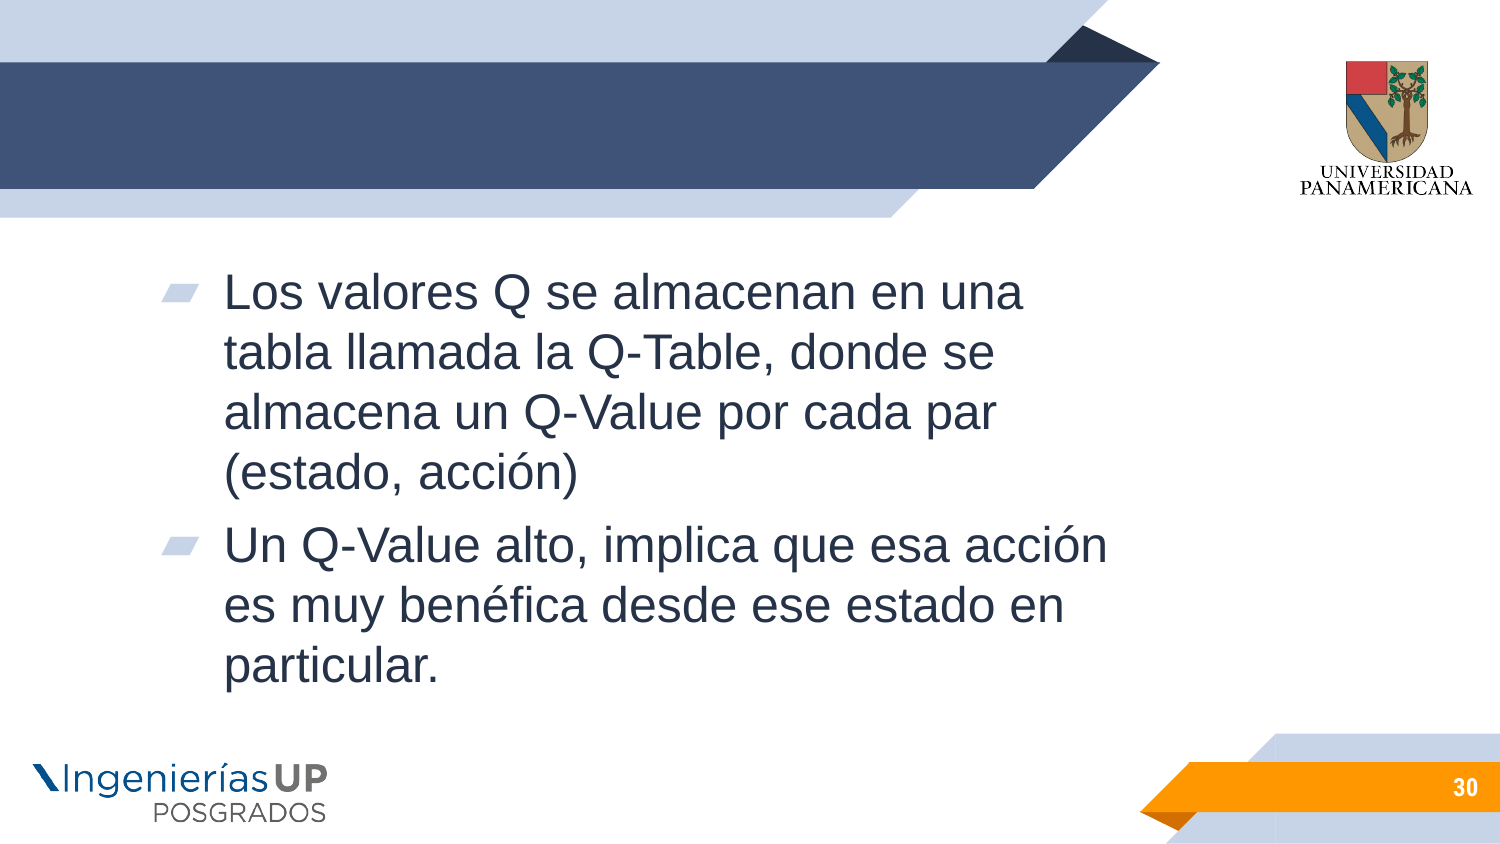

#
Los valores Q se almacenan en una tabla llamada la Q-Table, donde se almacena un Q-Value por cada par (estado, acción)
Un Q-Value alto, implica que esa acción es muy benéfica desde ese estado en particular.
30